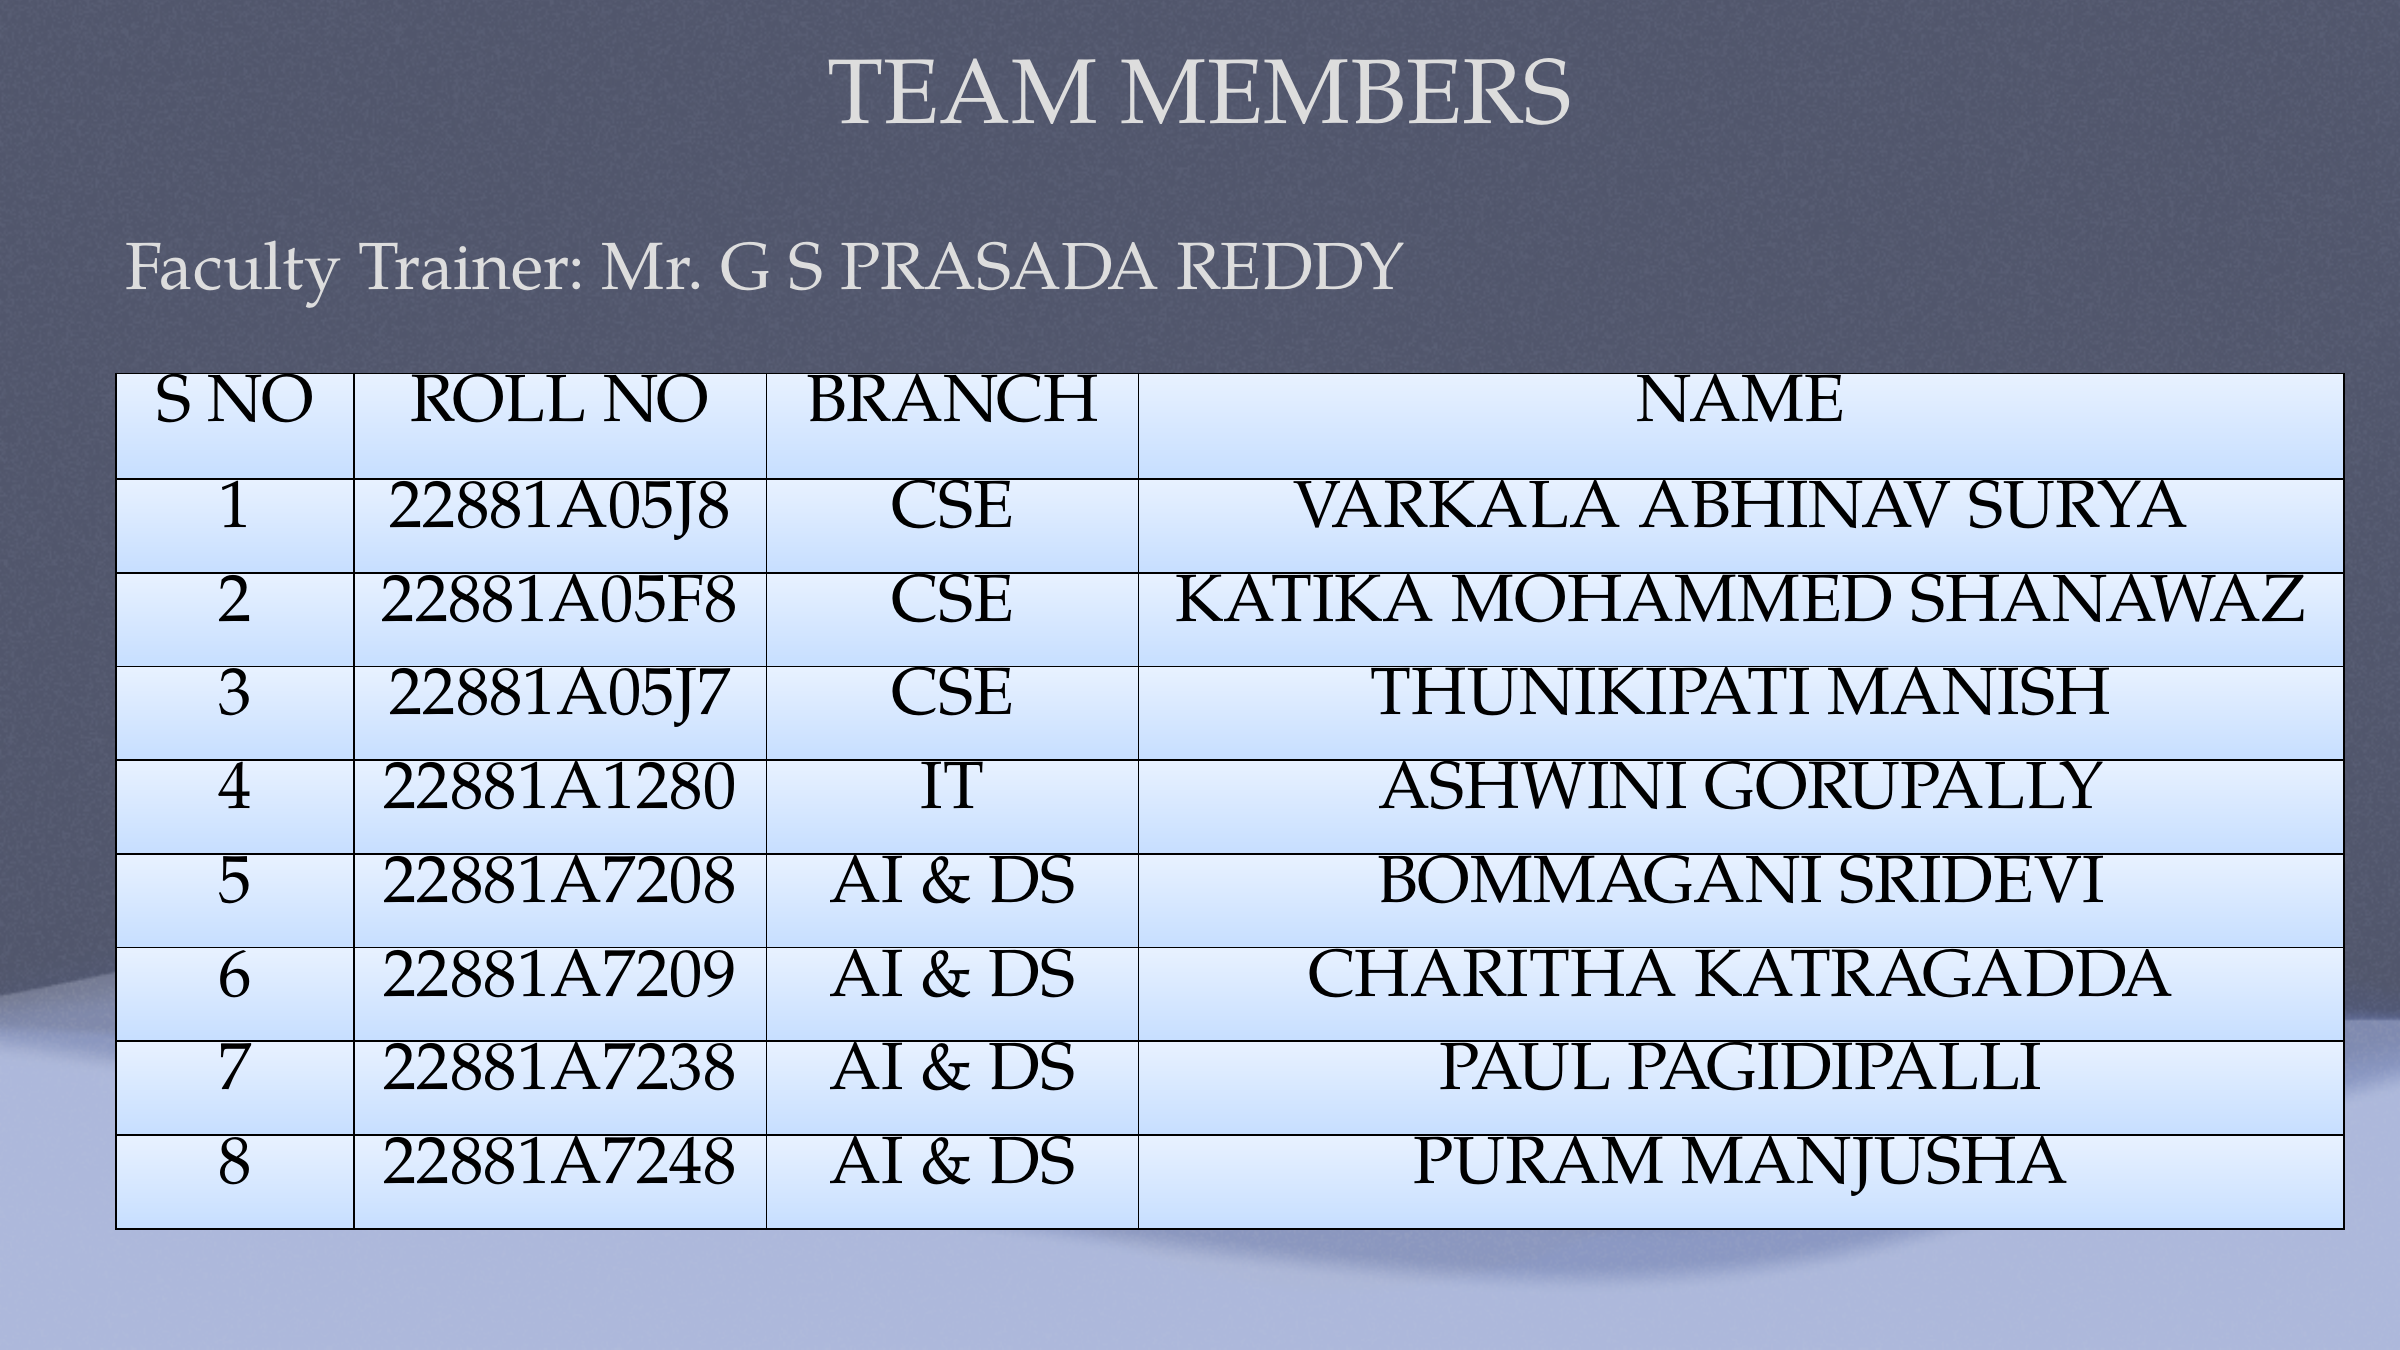

TEAM MEMBERS
Faculty Trainer: Mr. G S PRASADA REDDY
| S NO | ROLL NO | BRANCH | NAME |
| --- | --- | --- | --- |
| 1 | 22881A05J8 | CSE | VARKALA ABHINAV SURYA |
| 2 | 22881A05F8 | CSE | KATIKA MOHAMMED SHANAWAZ |
| 3 | 22881A05J7 | CSE | THUNIKIPATI MANISH |
| 4 | 22881A1280 | IT | ASHWINI GORUPALLY |
| 5 | 22881A7208 | AI & DS | BOMMAGANI SRIDEVI |
| 6 | 22881A7209 | AI & DS | CHARITHA KATRAGADDA |
| 7 | 22881A7238 | AI & DS | PAUL PAGIDIPALLI |
| 8 | 22881A7248 | AI & DS | PURAM MANJUSHA |